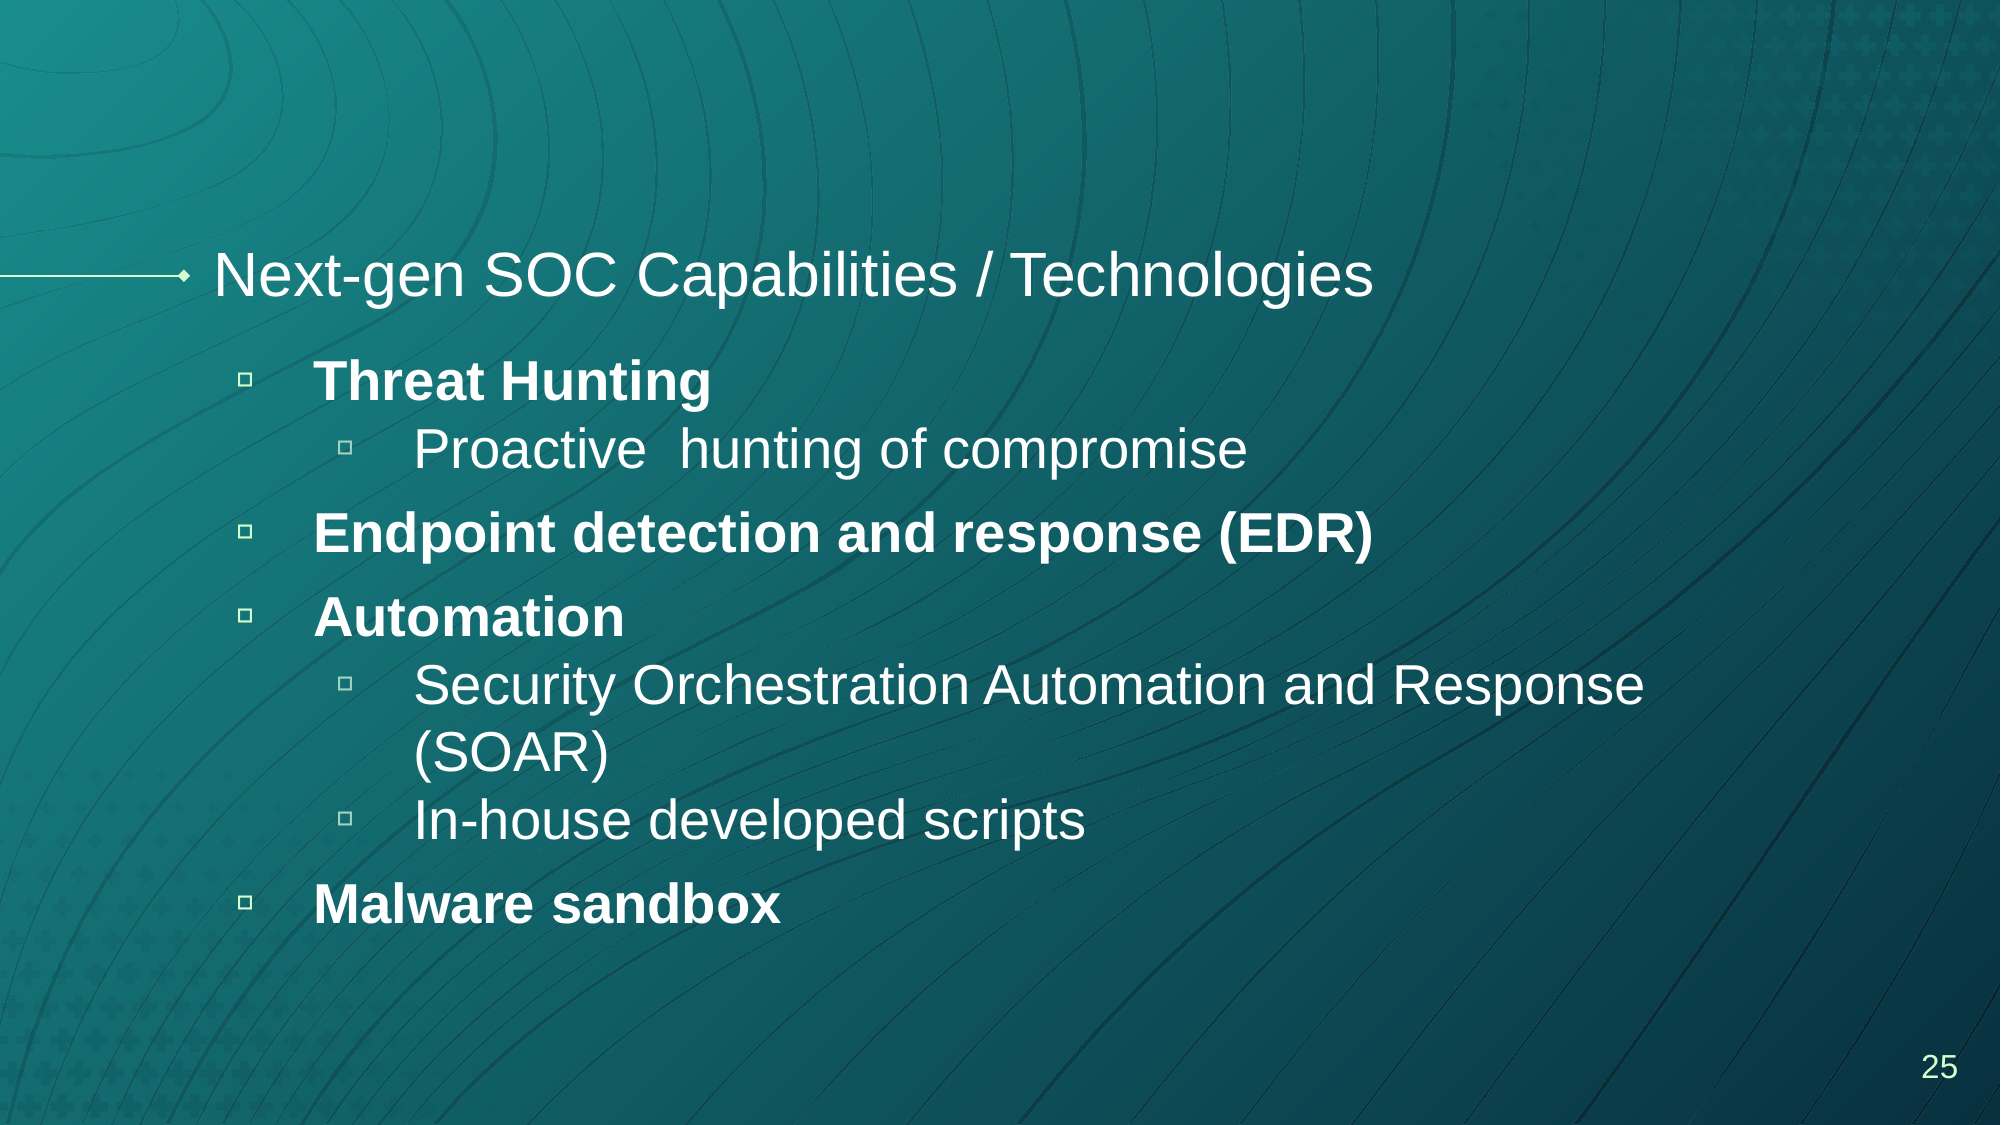

# Next-gen SOC Capabilities / Technologies
Threat Hunting
Proactive  hunting of compromise
Endpoint detection and response (EDR)
Automation
Security Orchestration Automation and Response (SOAR)
In-house developed scripts
Malware sandbox
25